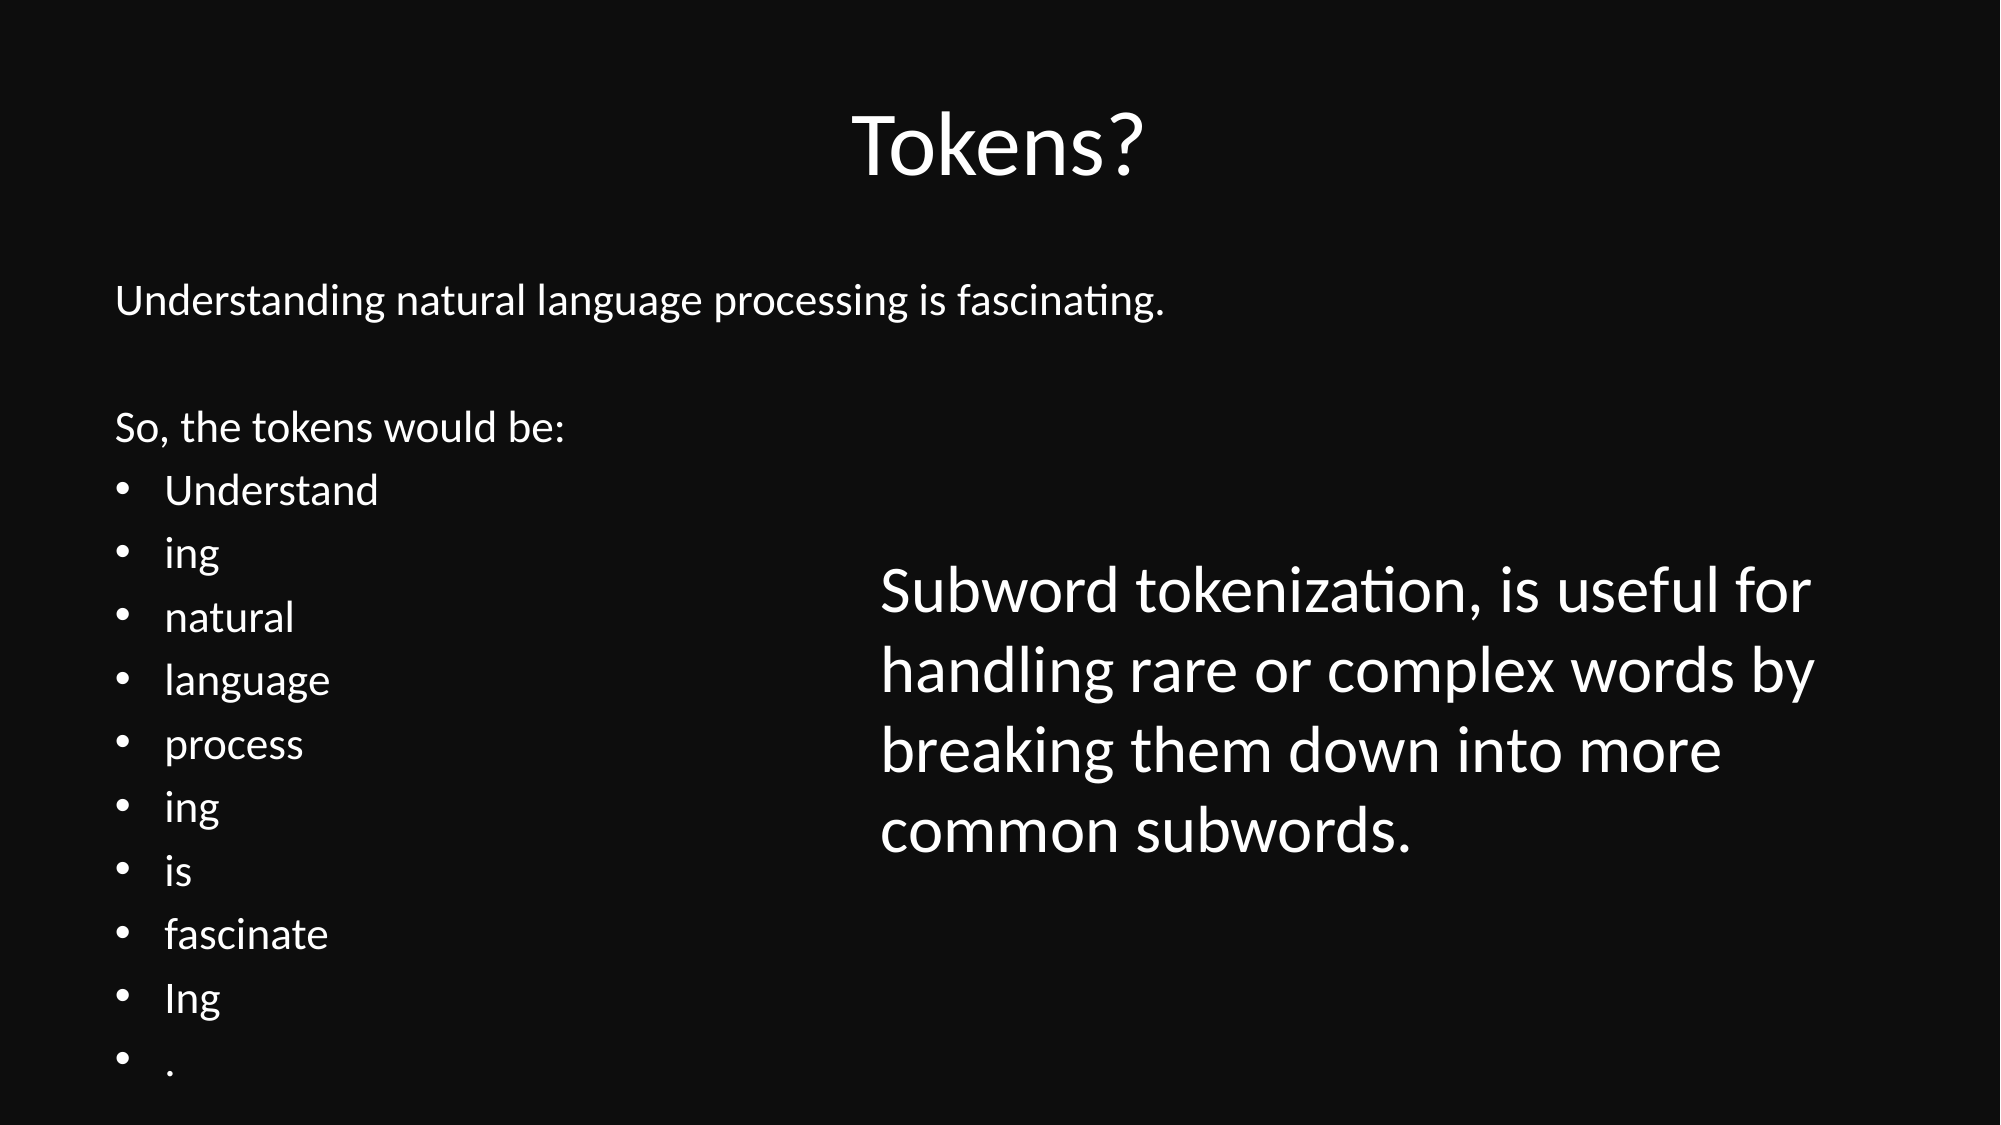

# Tokens?
Understanding natural language processing is fascinating.

So, the tokens would be:
Understand
ing
natural
language
process
ing
is
fascinate
Ing
.
Subword tokenization, is useful for handling rare or complex words by breaking them down into more common subwords.